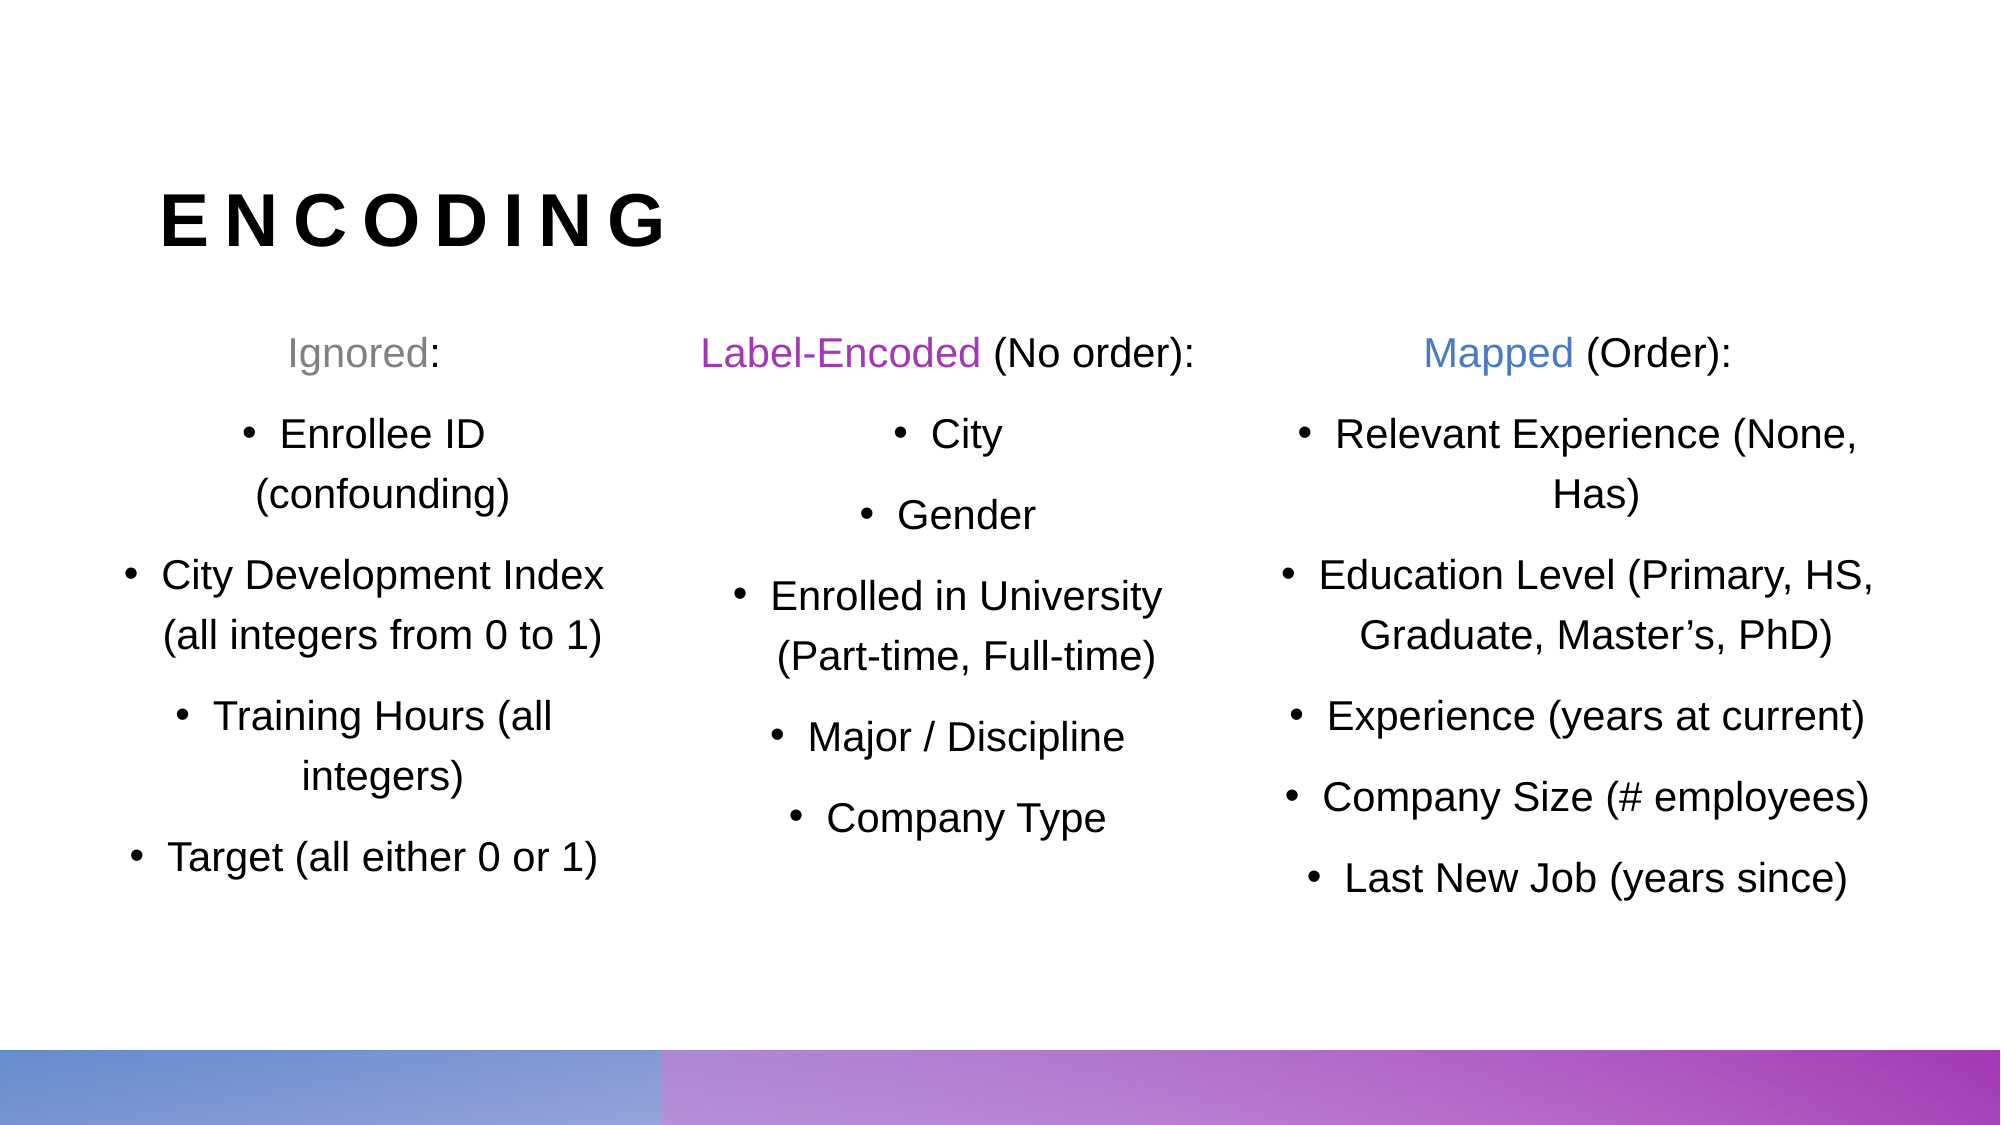

# ENCODING
Ignored:
Enrollee ID (confounding)
City Development Index (all integers from 0 to 1)
Training Hours (all integers)
Target (all either 0 or 1)

Label-Encoded (No order):
City
Gender
Enrolled in University (Part-time, Full-time)
Major / Discipline
Company Type

Mapped (Order):
Relevant Experience (None, Has)
Education Level (Primary, HS, Graduate, Master’s, PhD)
Experience (years at current)
Company Size (# employees)
Last New Job (years since)